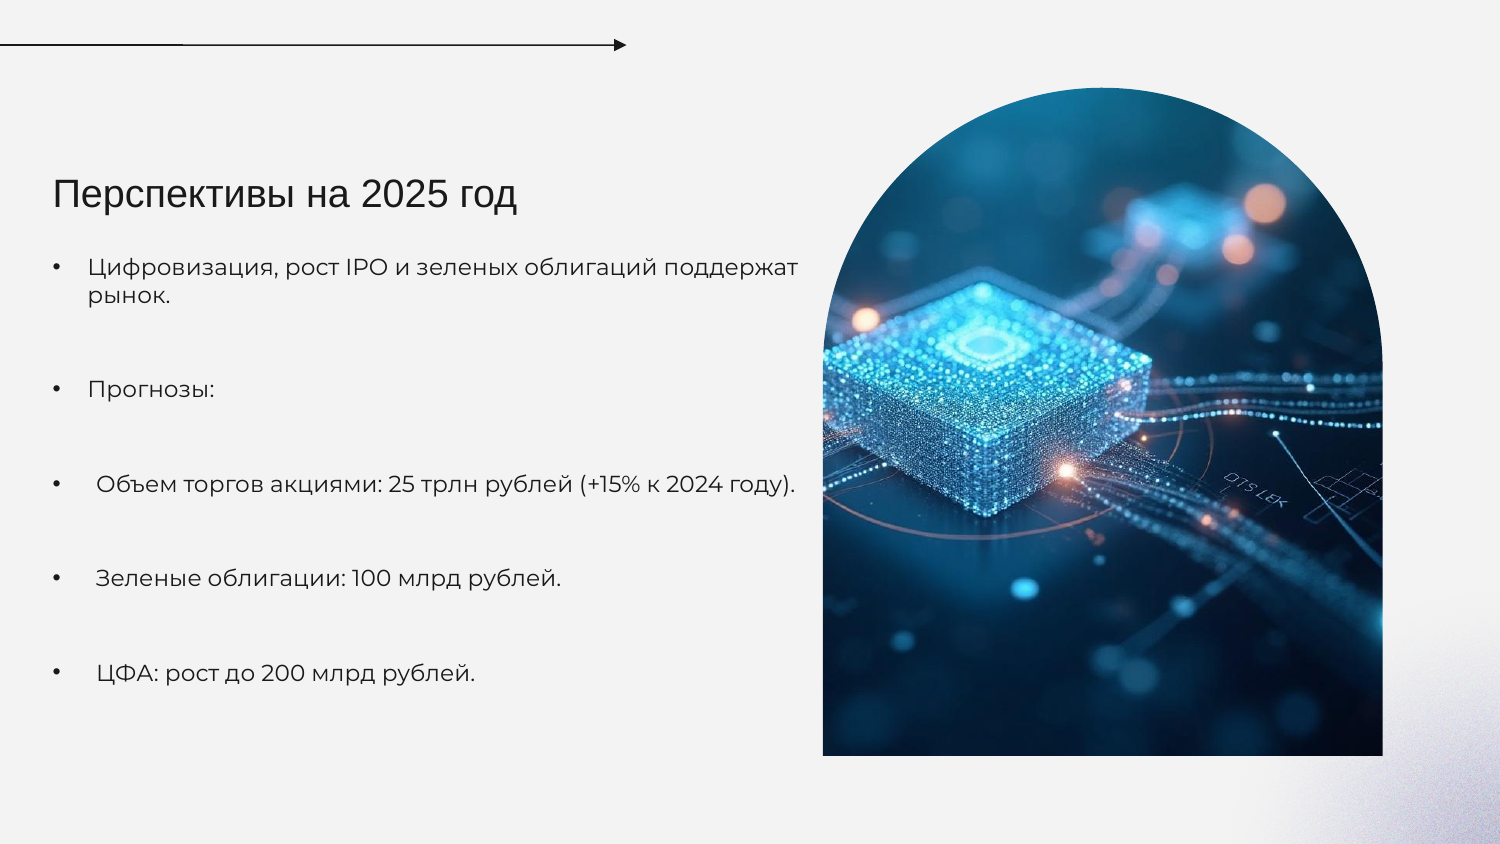

# Перспективы на 2025 год
Цифровизация, рост IPO и зеленых облигаций поддержат рынок.

Прогнозы:

Объем торгов акциями: 25 трлн рублей (+15% к 2024 году).

Зеленые облигации: 100 млрд рублей.

ЦФА: рост до 200 млрд рублей.